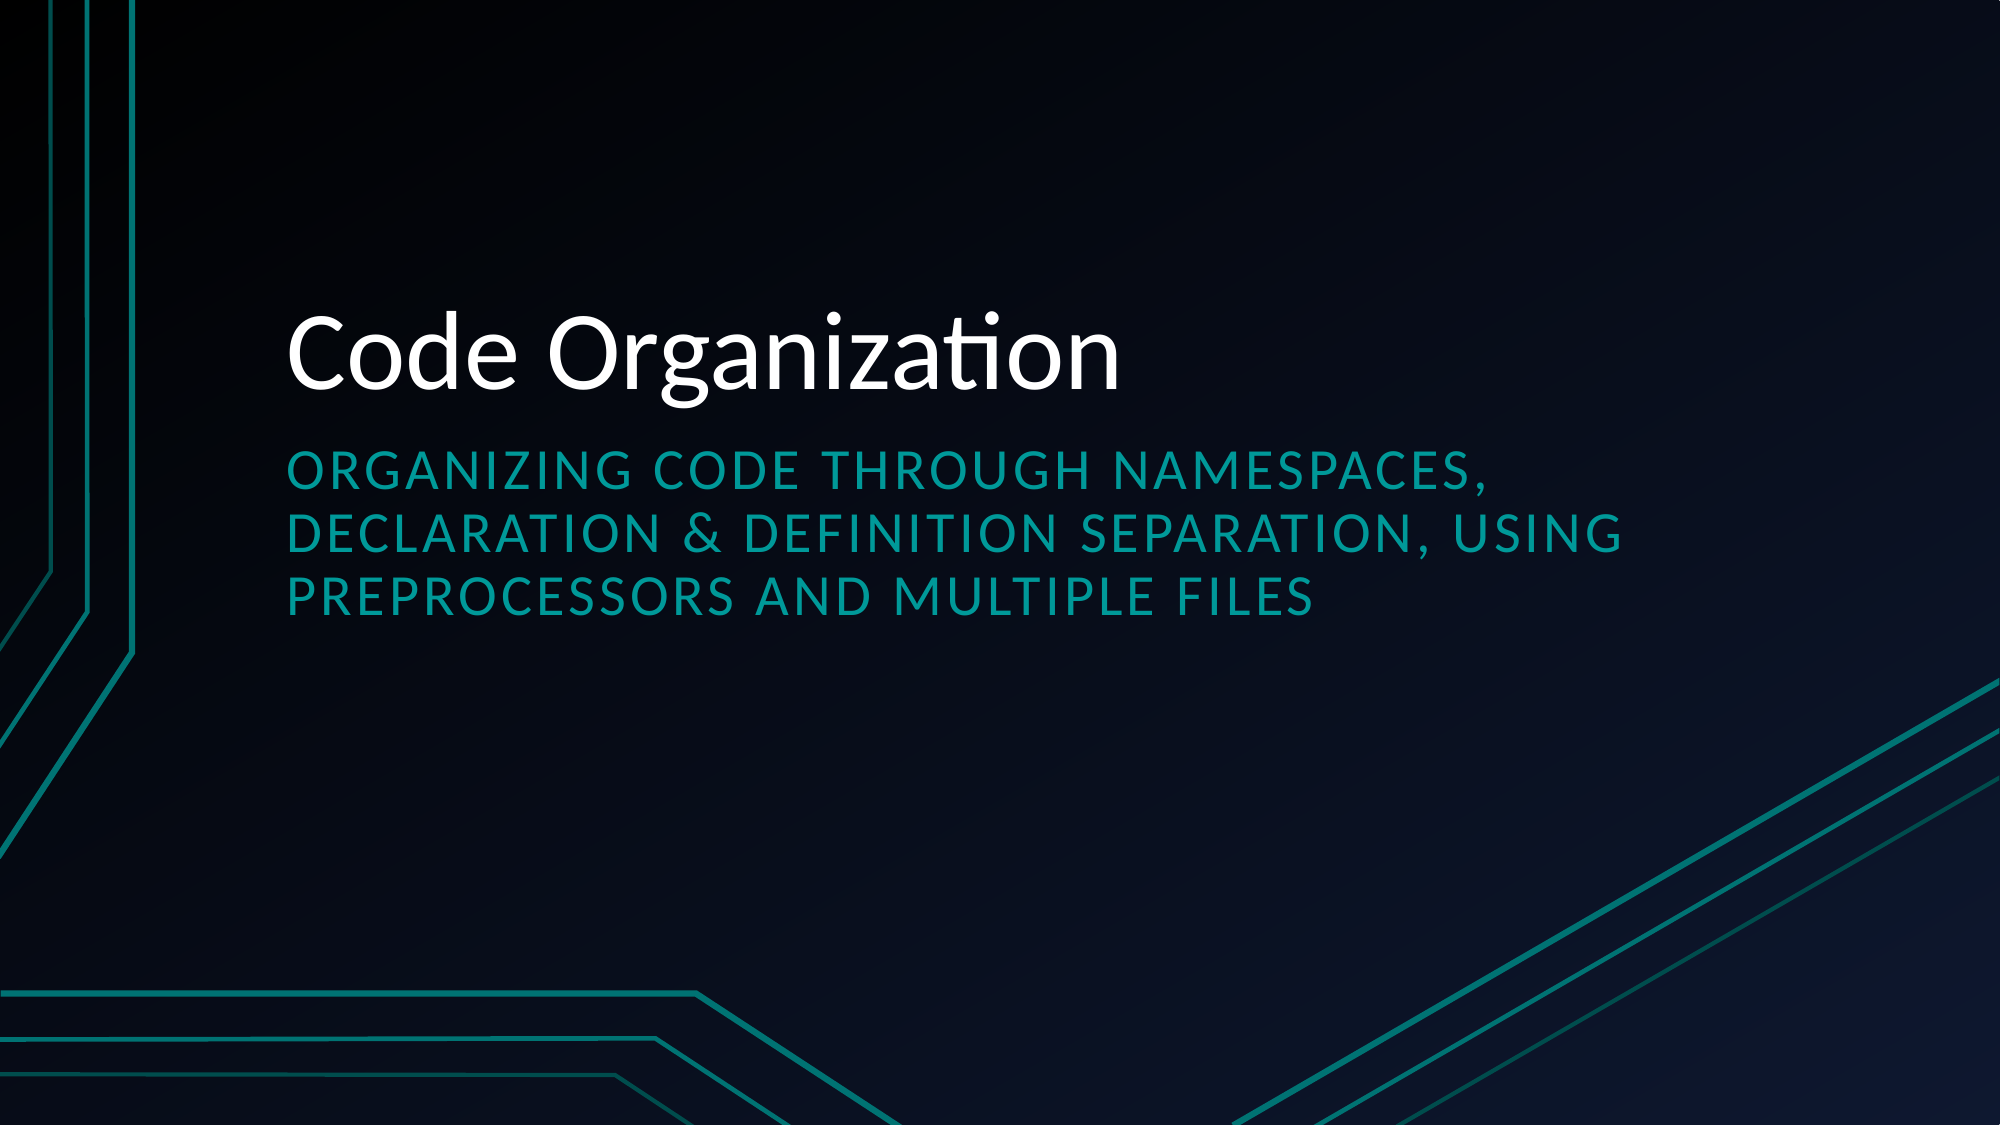

# Code Organization
Organizing Code Through Namespaces, Declaration & Definition Separation, Using Preprocessors and Multiple Files